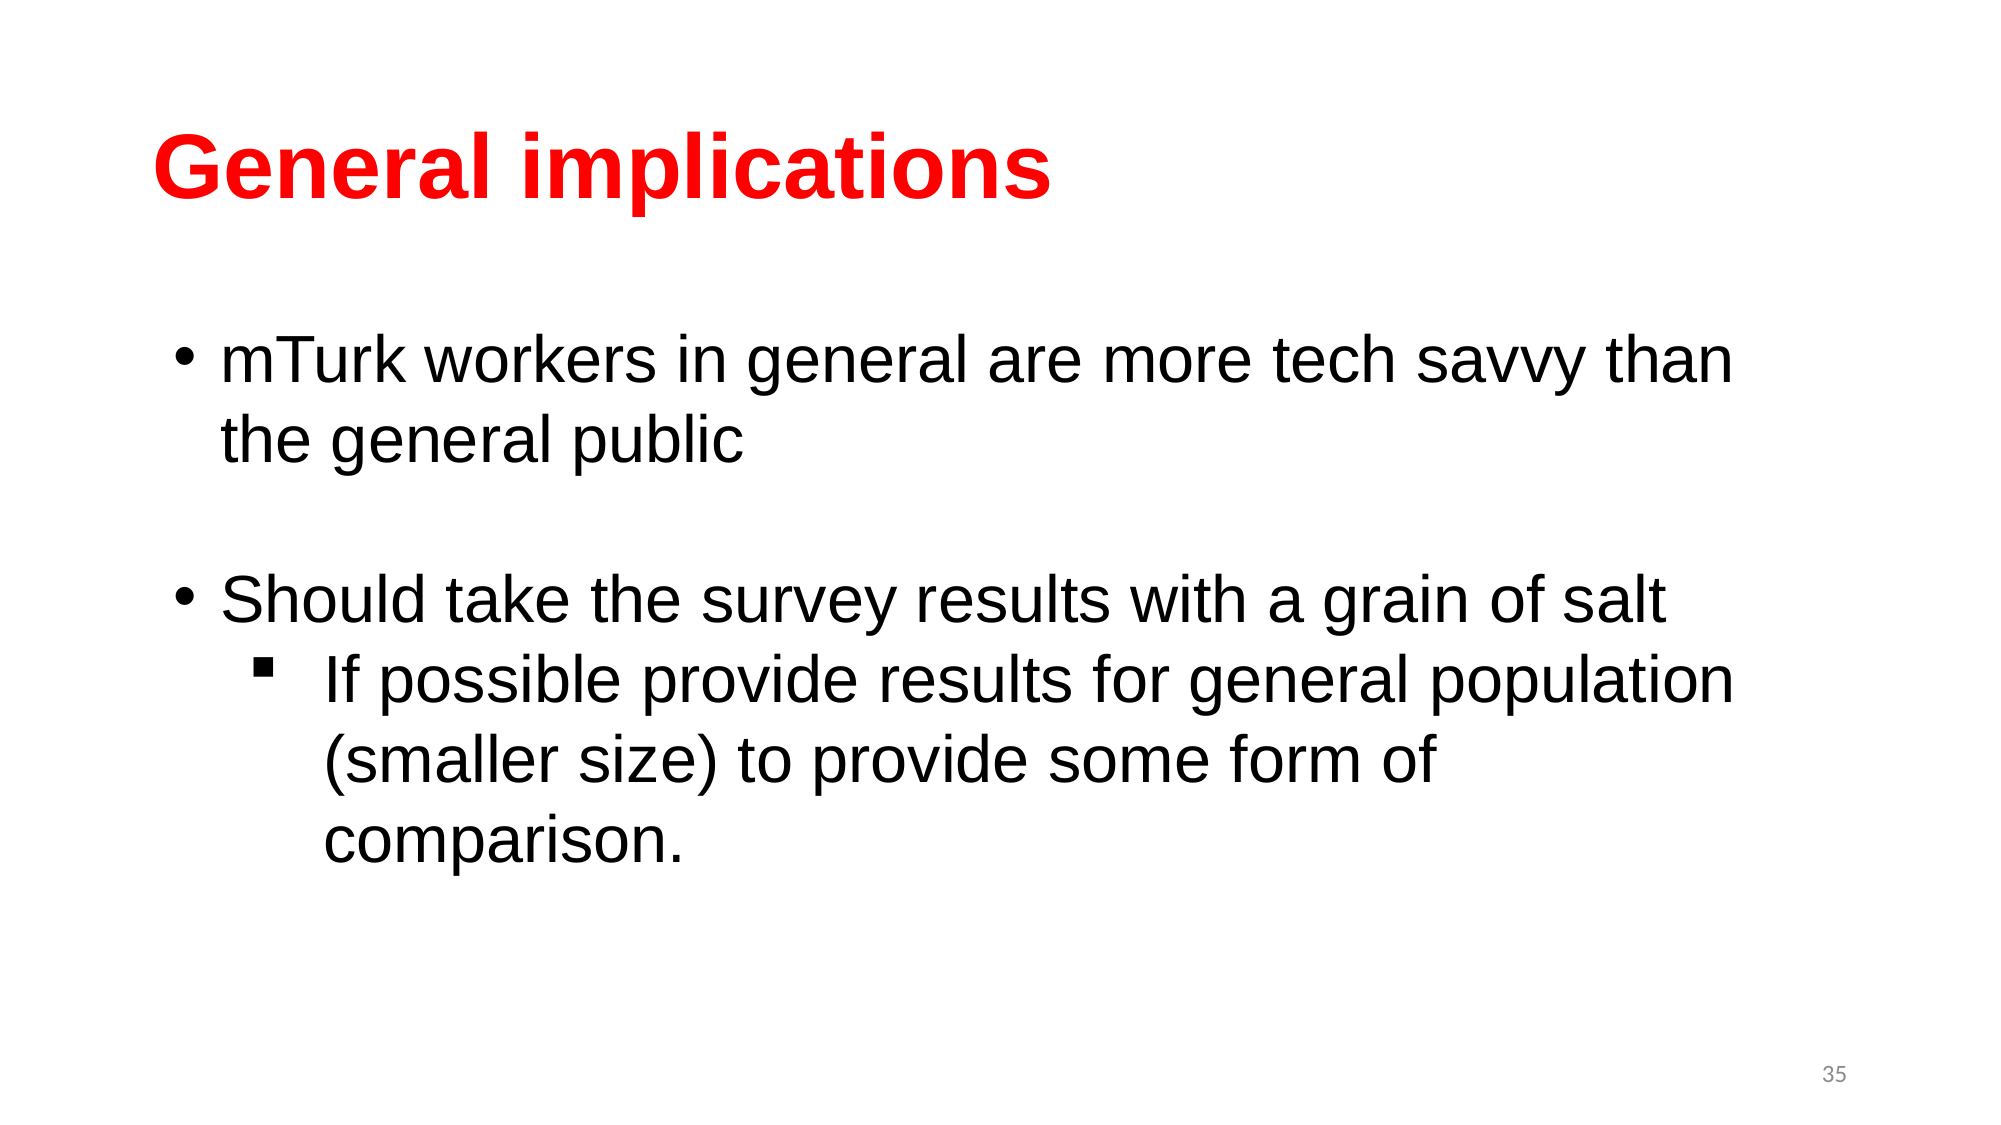

# General implications
mTurk workers in general are more tech savvy than the general public

Should take the survey results with a grain of salt
If possible provide results for general population (smaller size) to provide some form of comparison.
35